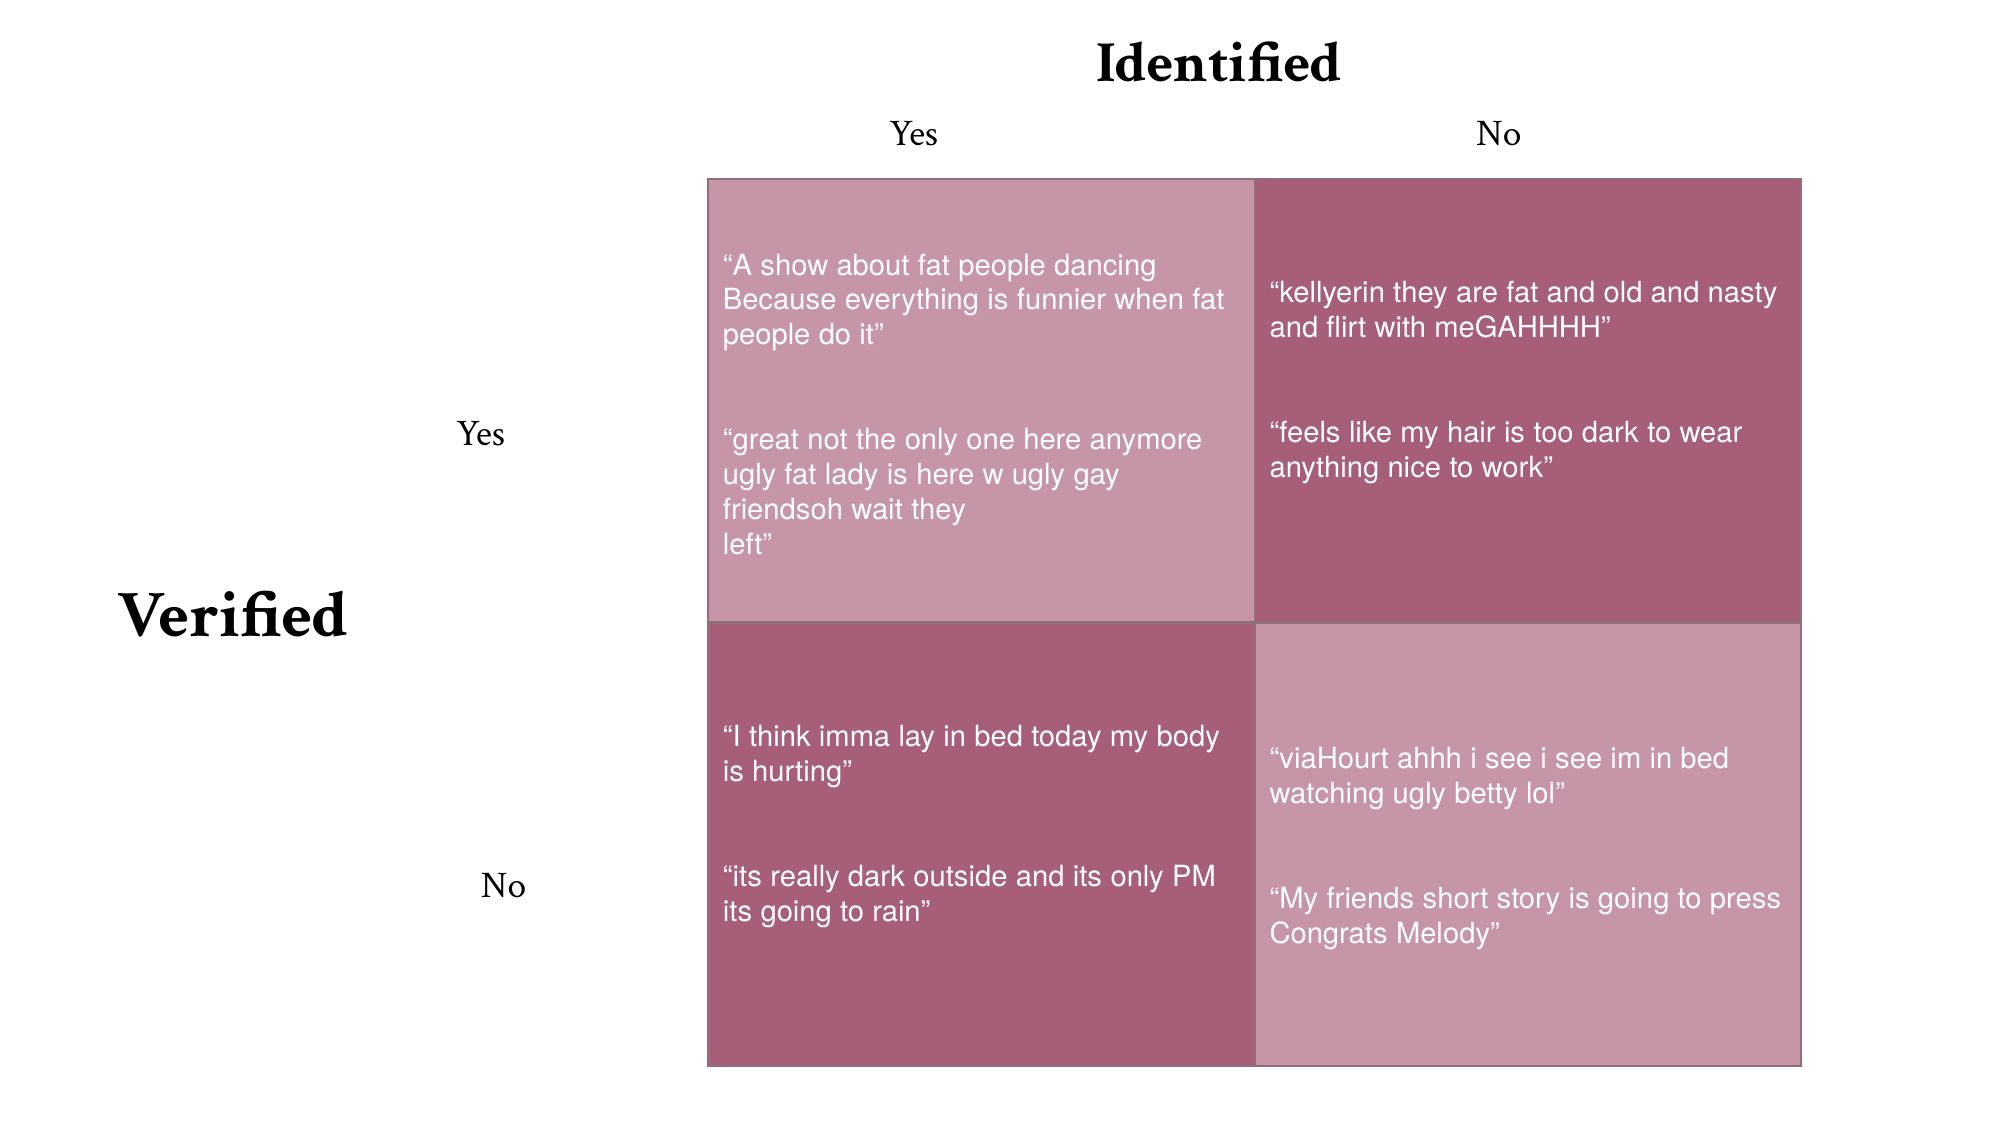

Identified
Yes
No

“A show about fat people dancing Because everything is funnier when fat people do it”

“great not the only one here anymore ugly fat lady is here w ugly gay friendsoh wait they
left”

“kellyerin they are fat and old and nasty and flirt with meGAHHHH”

“feels like my hair is too dark to wear anything nice to work”

Yes
Verified
“I think imma lay in bed today my body is hurting”

“its really dark outside and its only PM its going to rain”

“viaHourt ahhh i see i see im in bed watching ugly betty lol”

“My friends short story is going to press Congrats Melody”
No